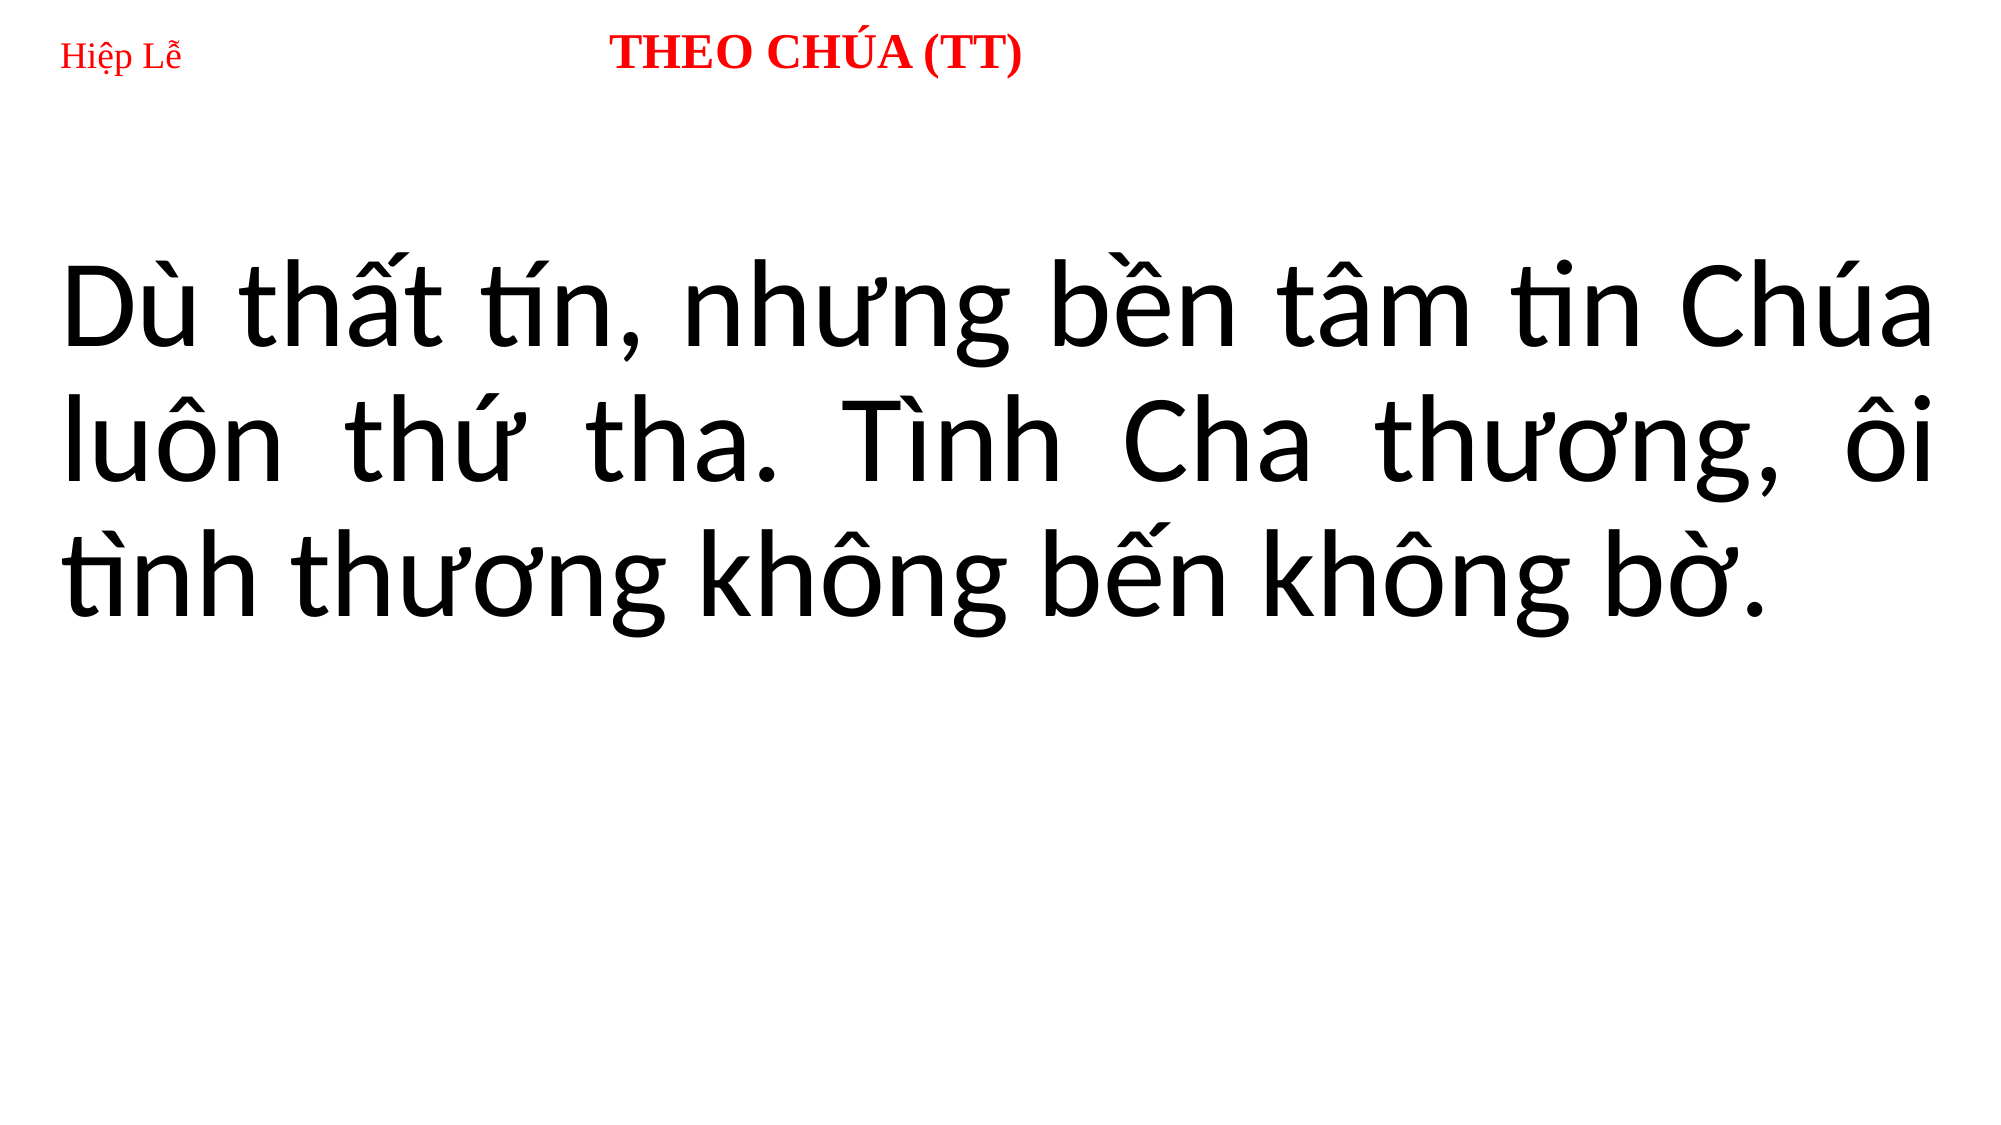

# Hiệp Lễ                                             THEO CHÚA (TT)
Dù thất tín, nhưng bền tâm tin Chúa luôn thứ tha. Tình Cha thương, ôi tình thương không bến không bờ.